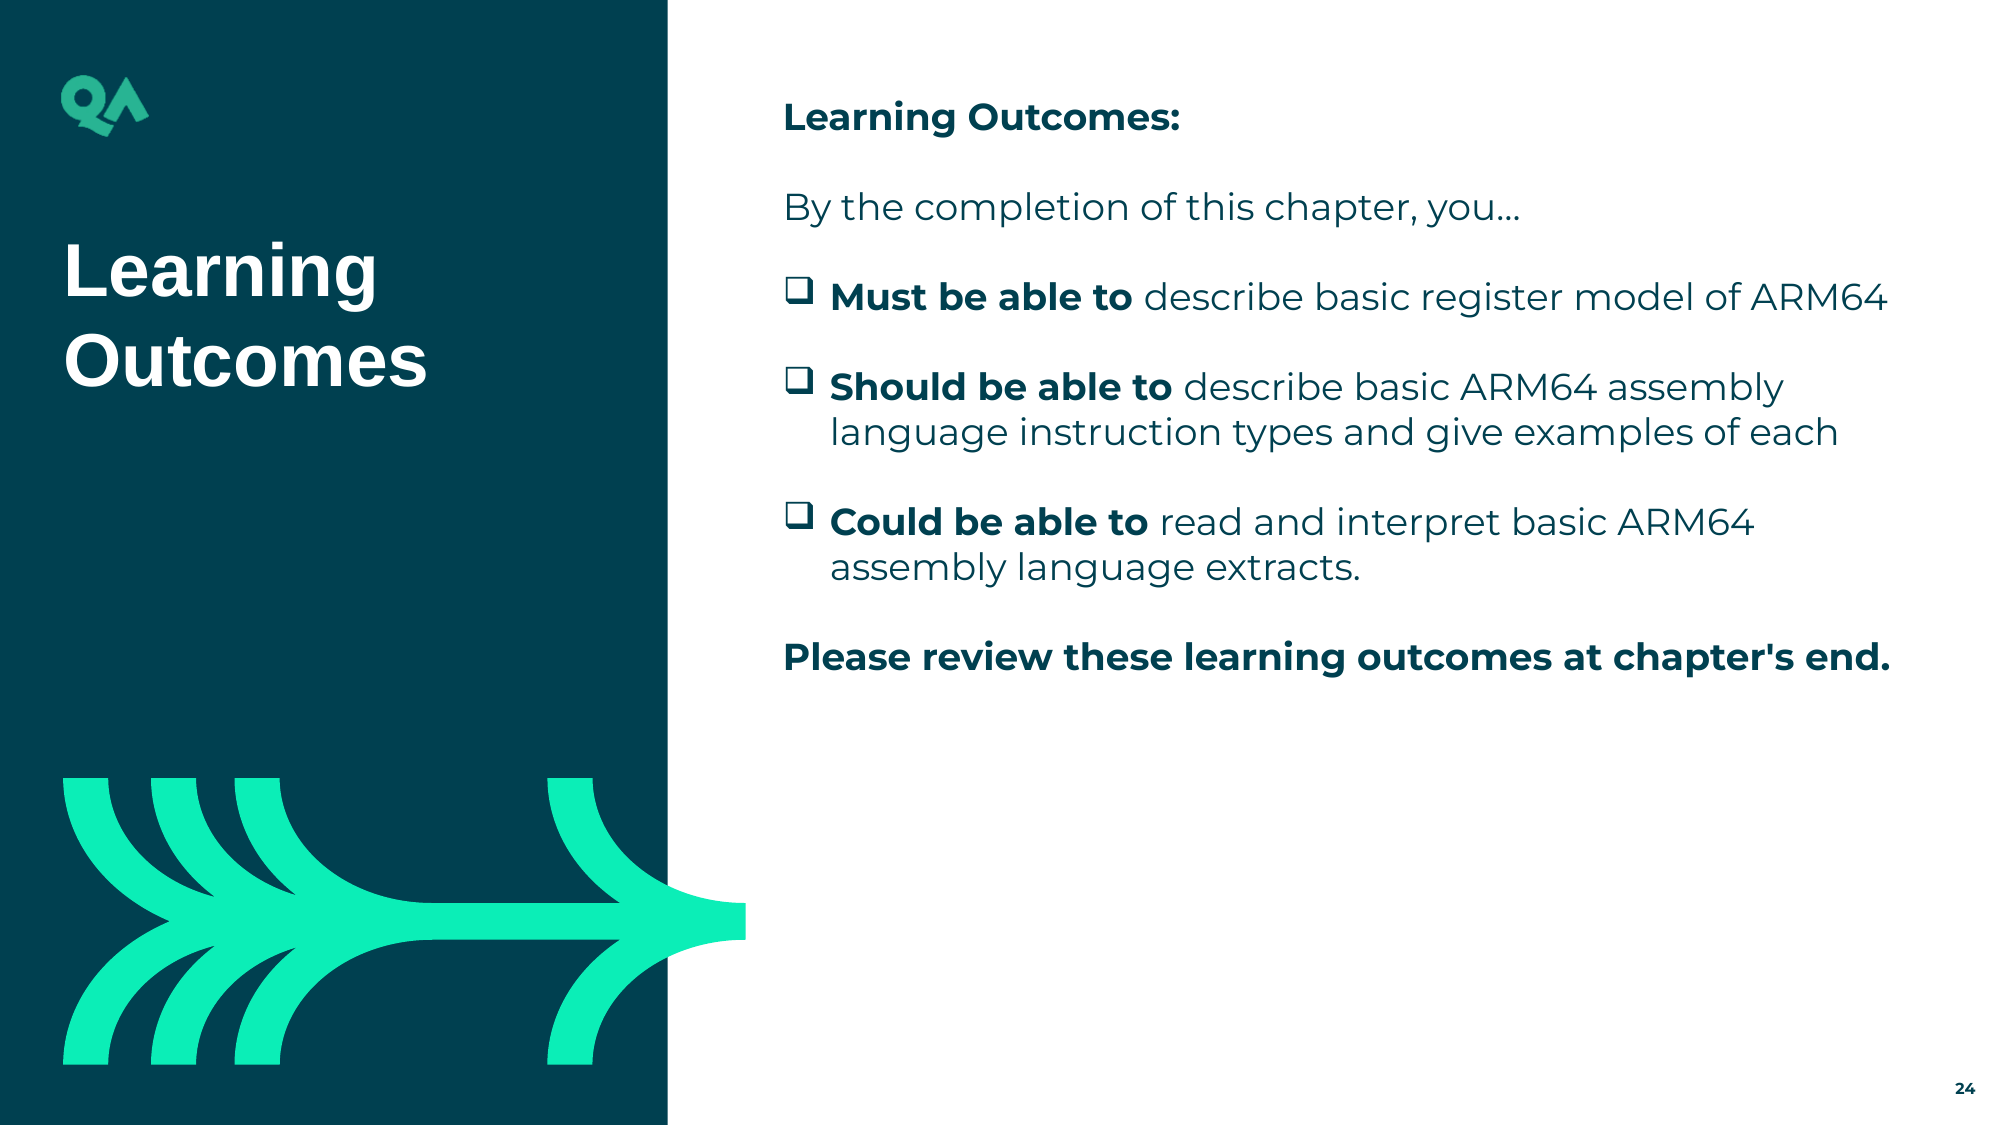

Learning Outcomes:

By the completion of this chapter, you…

Must be able to describe basic register model of ARM64

Should be able to describe basic ARM64 assembly language instruction types and give examples of each

Could be able to read and interpret basic ARM64 assembly language extracts.

Please review these learning outcomes at chapter's end.

Learning Outcomes
24